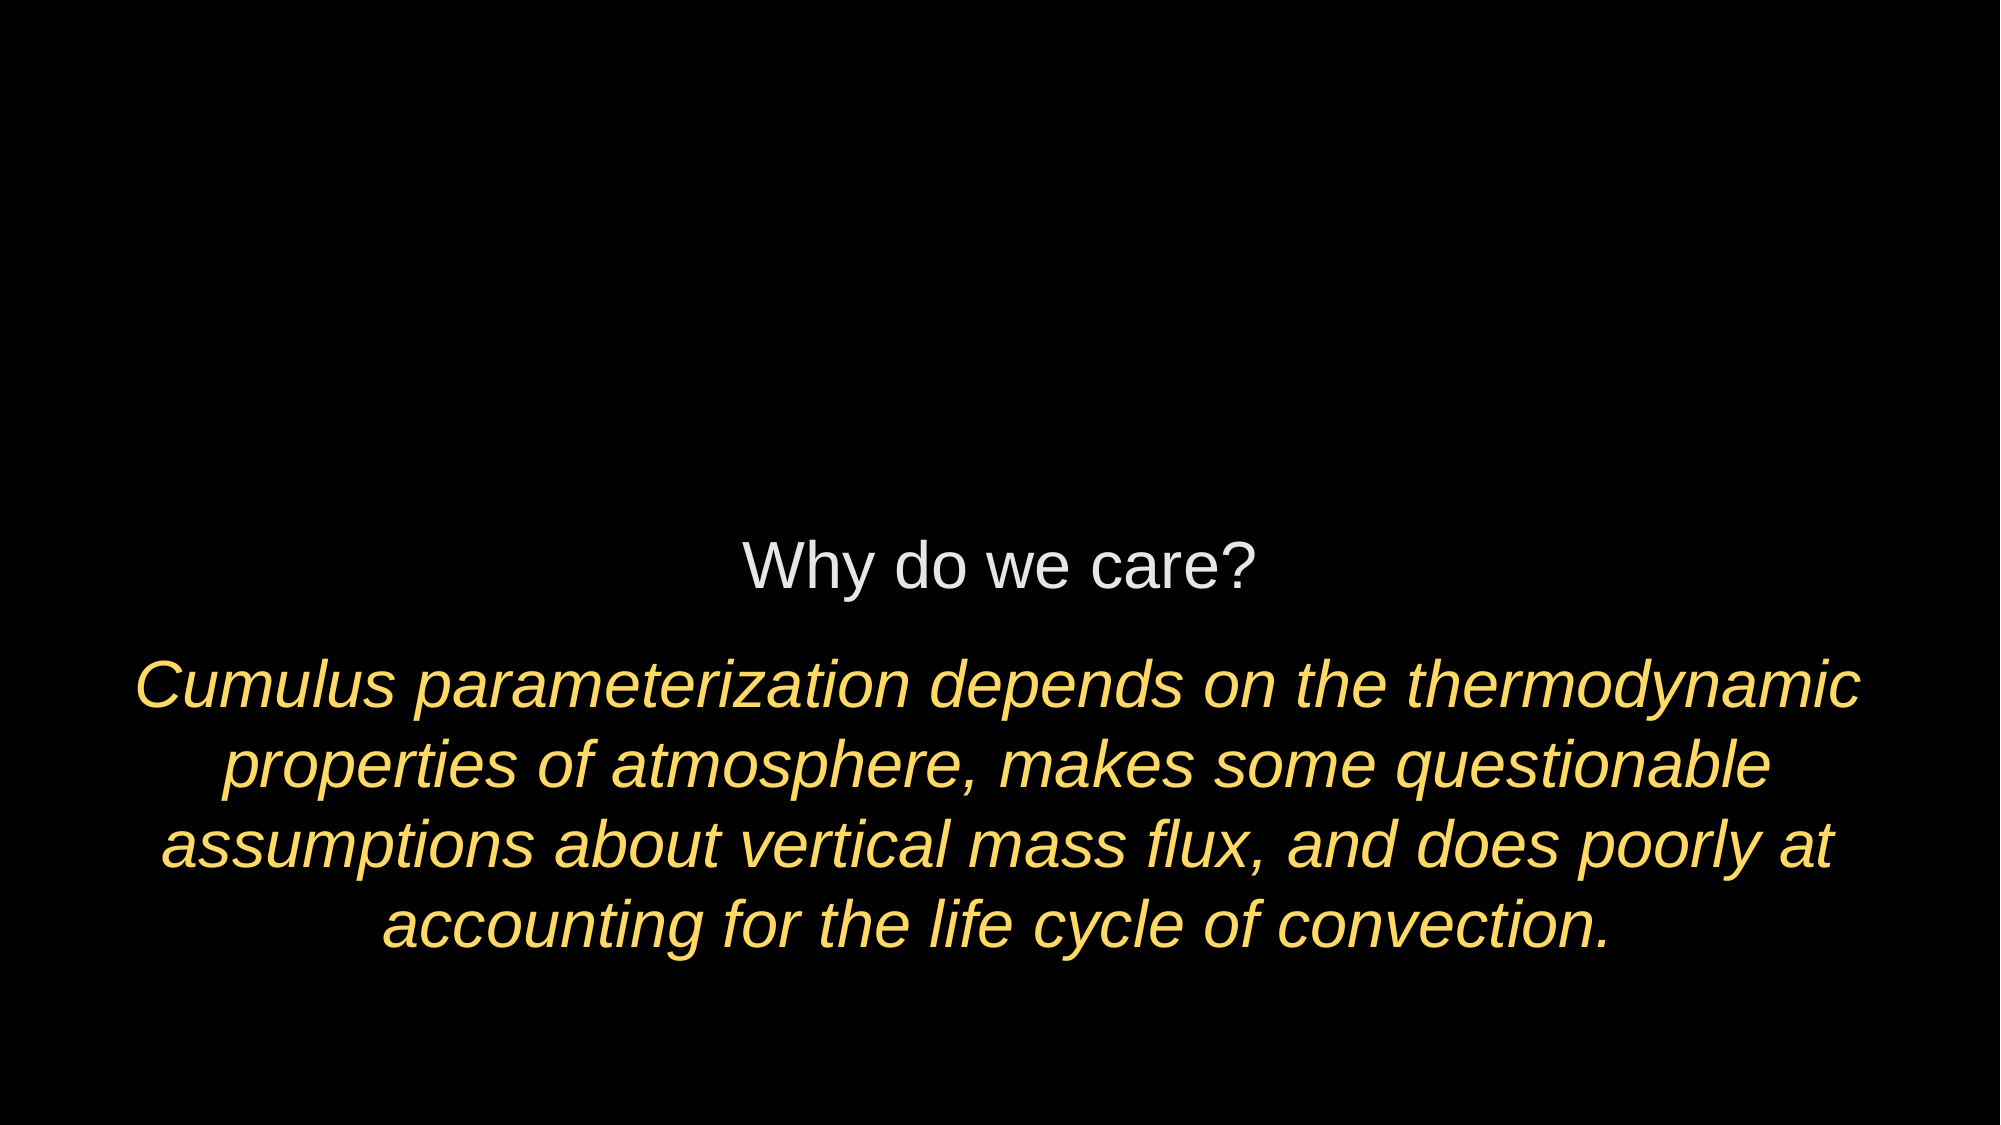

Why do we care?
Cumulus parameterization depends on the thermodynamic properties of atmosphere, makes some questionable assumptions about vertical mass flux, and does poorly at accounting for the life cycle of convection.